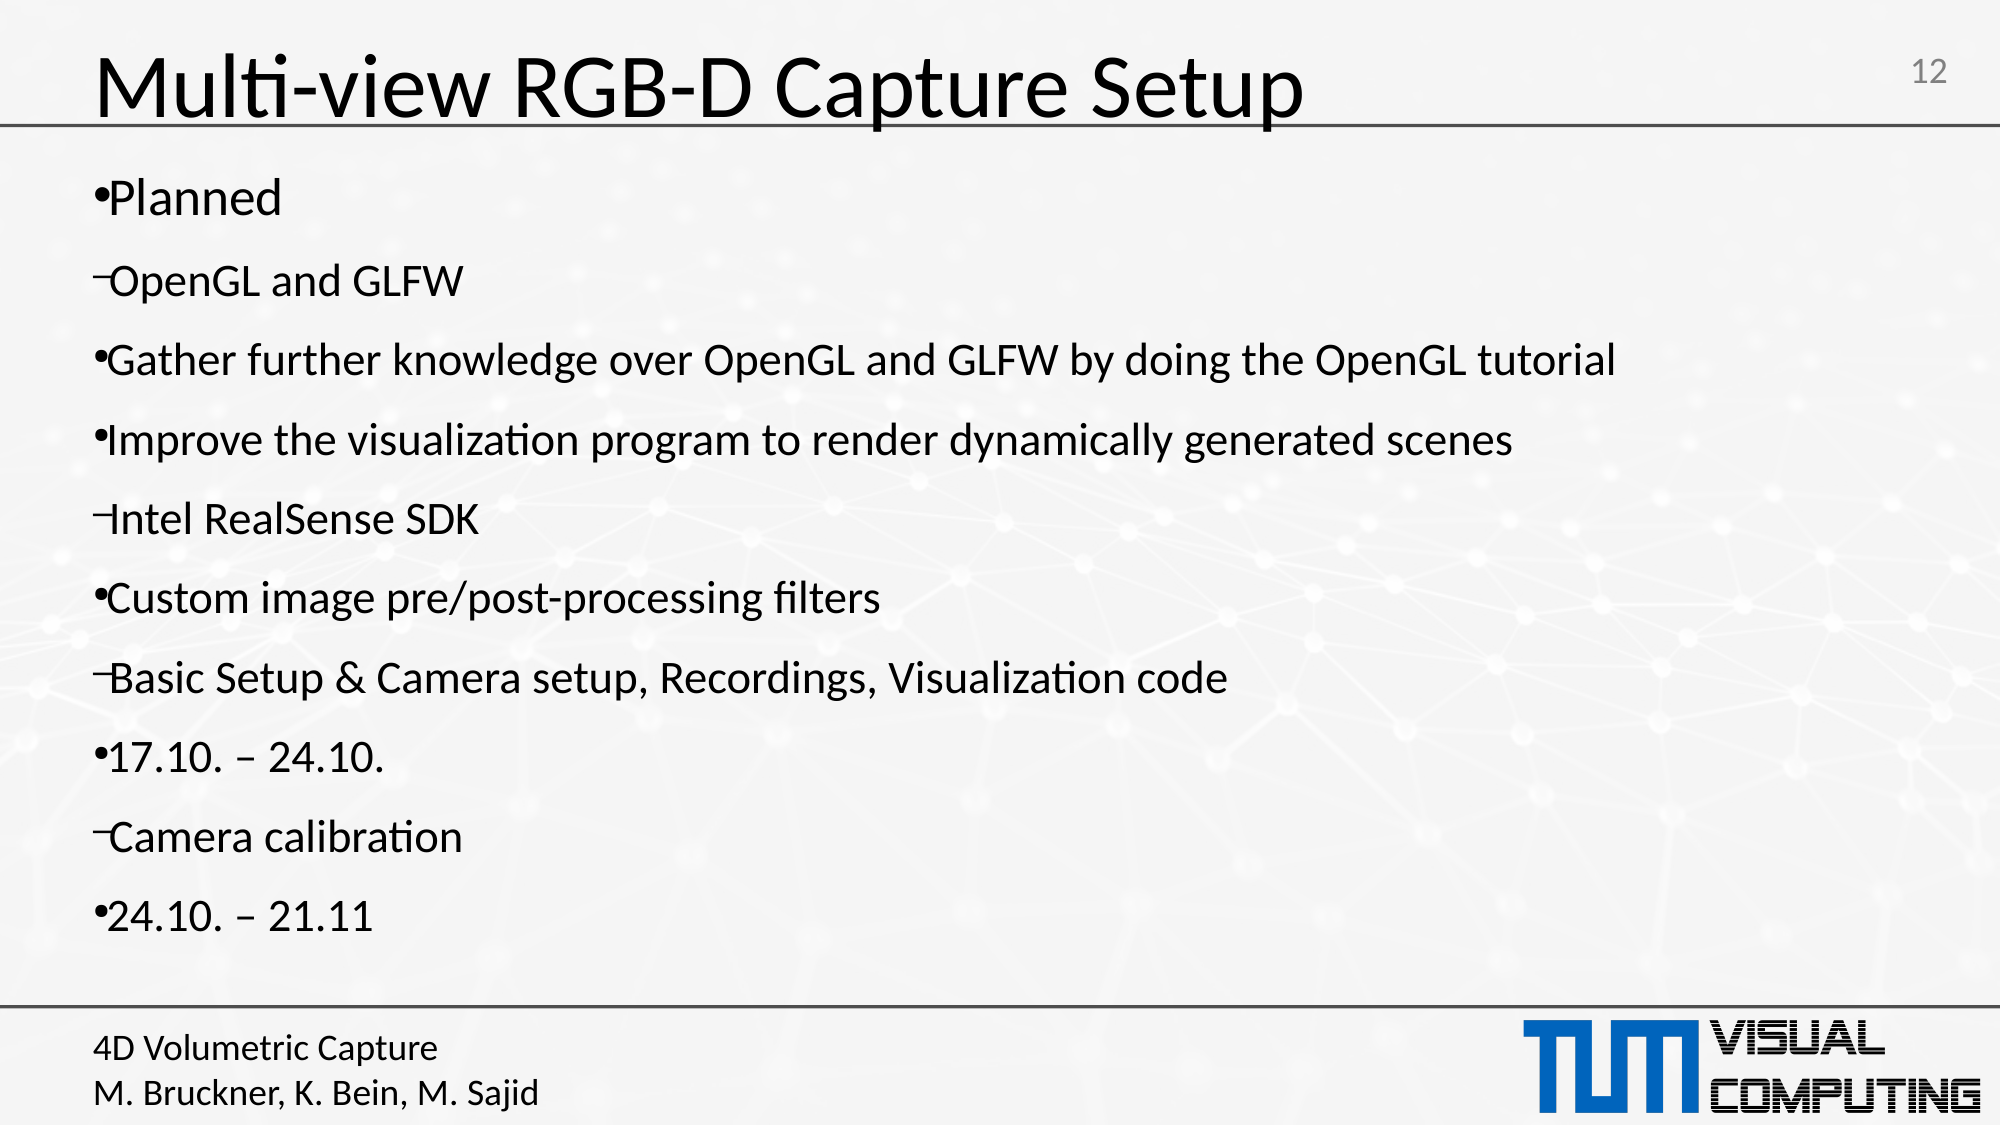

Multi-view RGB-D Capture Setup
Planned
OpenGL and GLFW
Gather further knowledge over OpenGL and GLFW by doing the OpenGL tutorial
Improve the visualization program to render dynamically generated scenes
Intel RealSense SDK
Custom image pre/post-processing filters
Basic Setup & Camera setup, Recordings, Visualization code
17.10. – 24.10.
Camera calibration
24.10. – 21.11